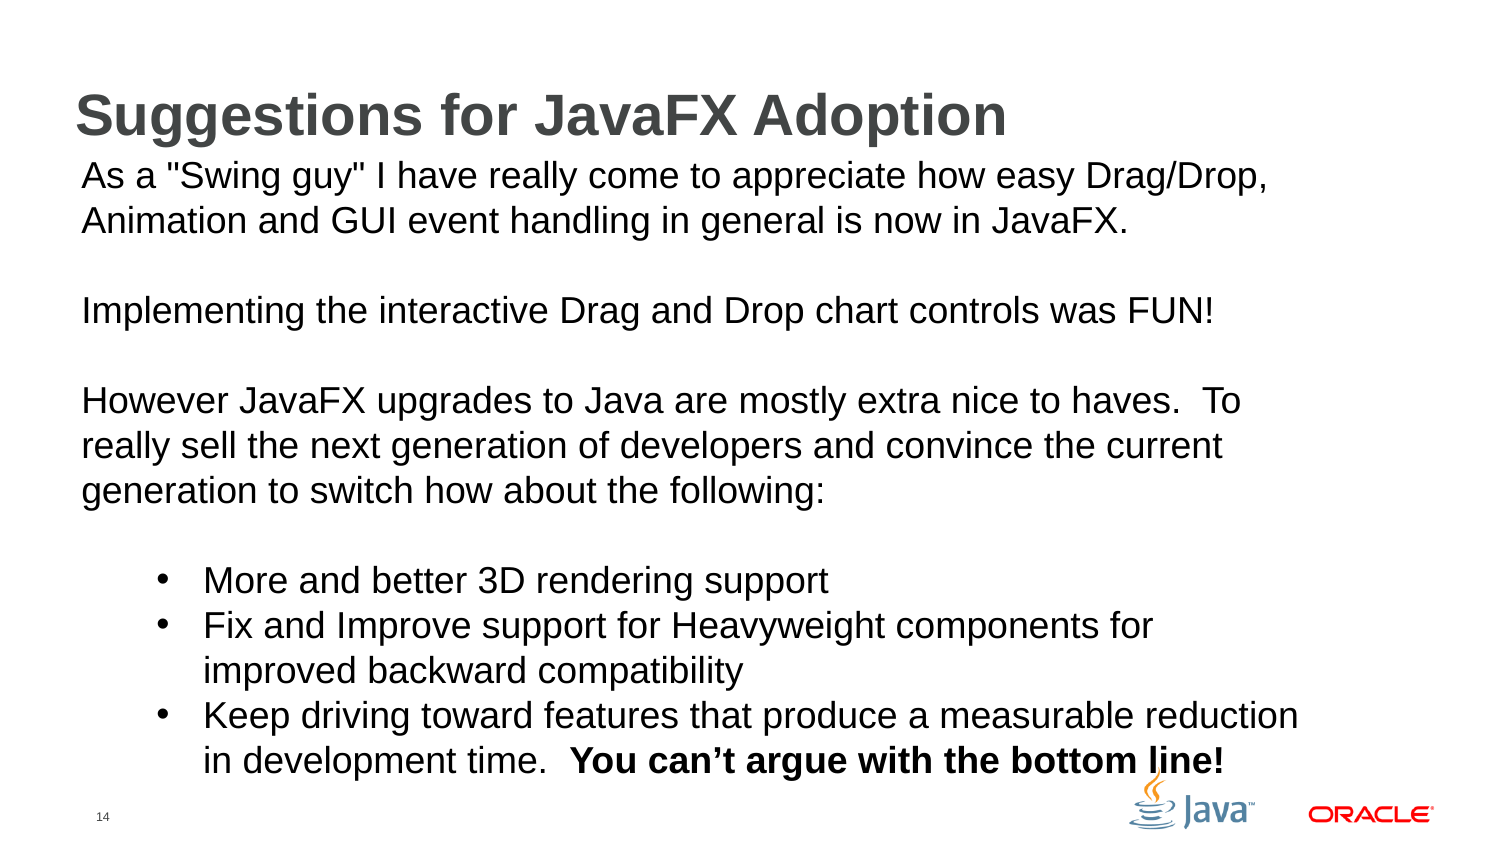

# Suggestions for JavaFX Adoption
As a "Swing guy" I have really come to appreciate how easy Drag/Drop, Animation and GUI event handling in general is now in JavaFX.

Implementing the interactive Drag and Drop chart controls was FUN!

However JavaFX upgrades to Java are mostly extra nice to haves.  To really sell the next generation of developers and convince the current generation to switch how about the following:

More and better 3D rendering support
Fix and Improve support for Heavyweight components for improved backward compatibility
Keep driving toward features that produce a measurable reduction in development time.  You can’t argue with the bottom line!